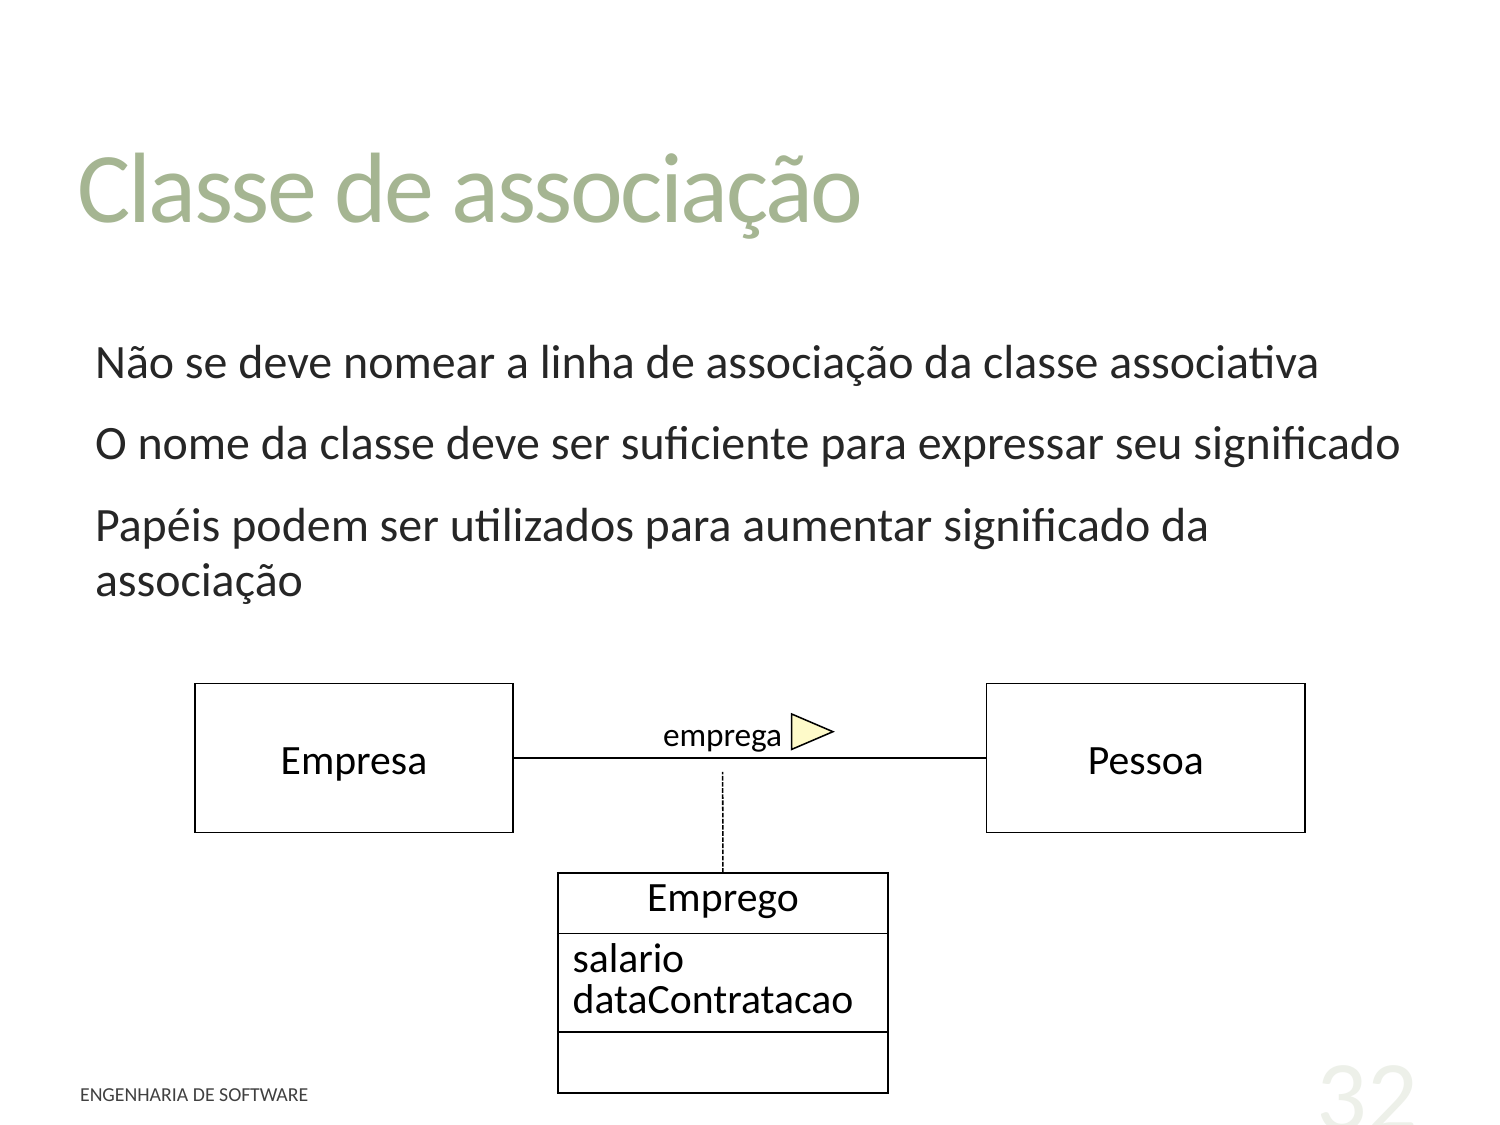

# Classe de associação
Não se deve nomear a linha de associação da classe associativa
O nome da classe deve ser suficiente para expressar seu significado
Papéis podem ser utilizados para aumentar significado da associação
Empresa
Pessoa
emprega

| Emprego |
| --- |
| salario dataContratacao |
|  |
32
Engenharia de Software